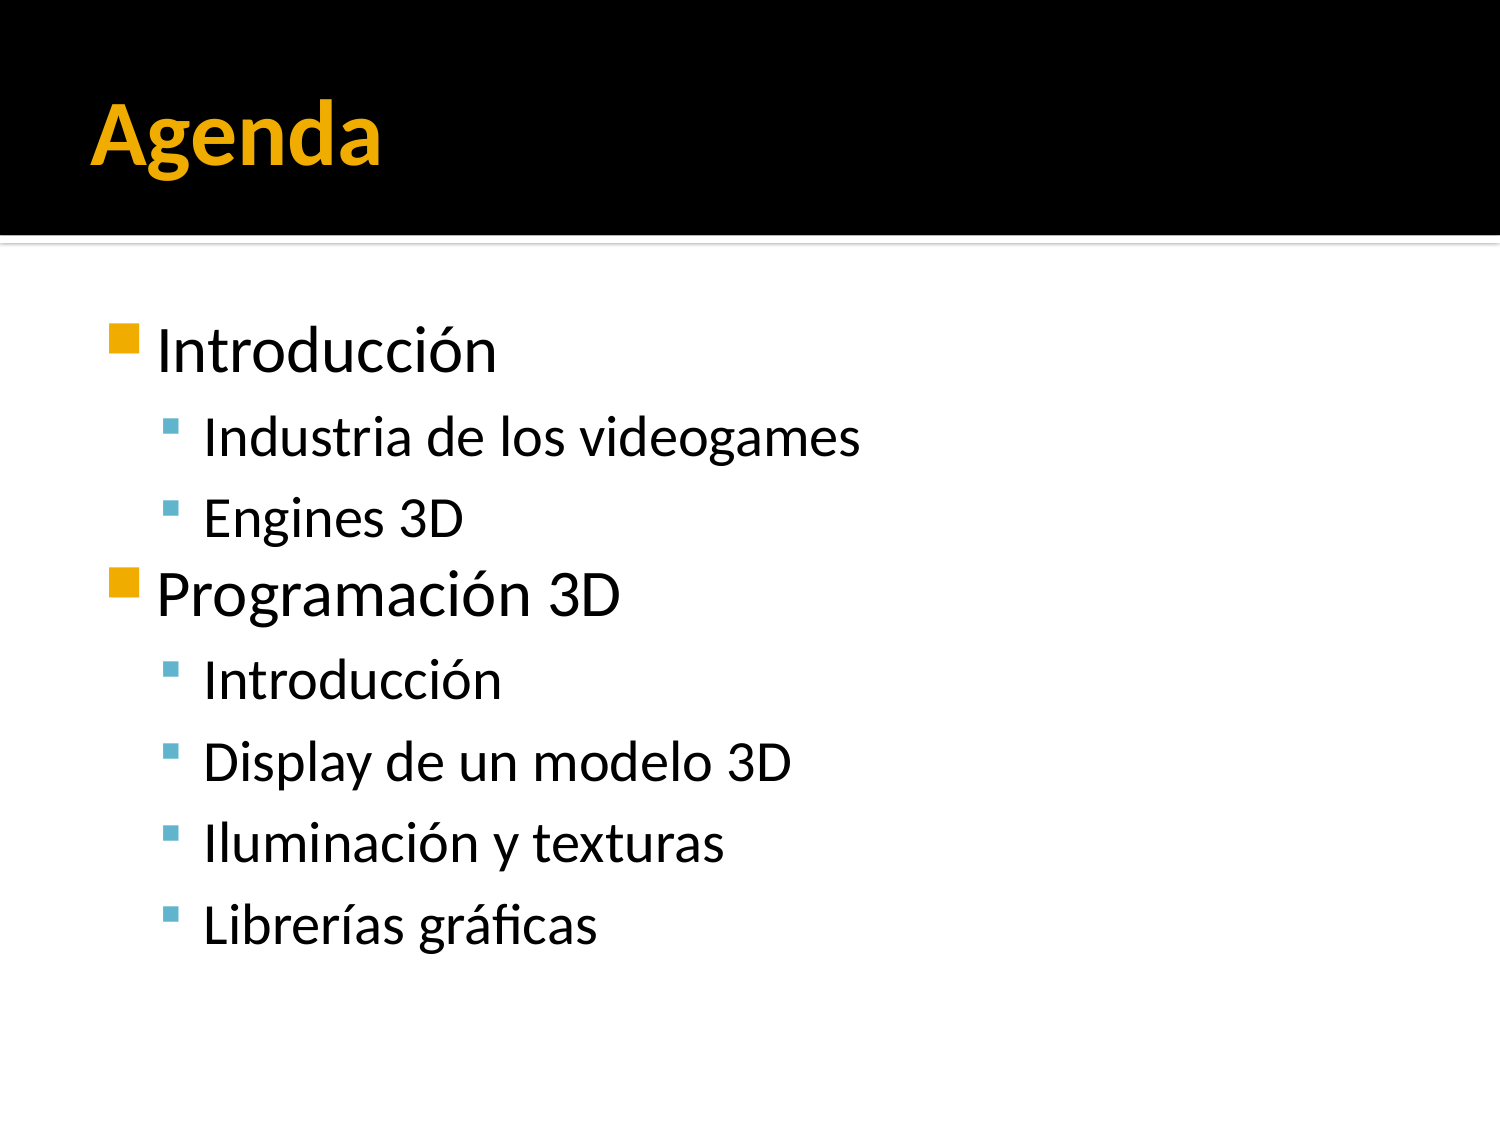

# Agenda
Introducción
Industria de los videogames
Engines 3D
Programación 3D
Introducción
Display de un modelo 3D
Iluminación y texturas
Librerías gráficas